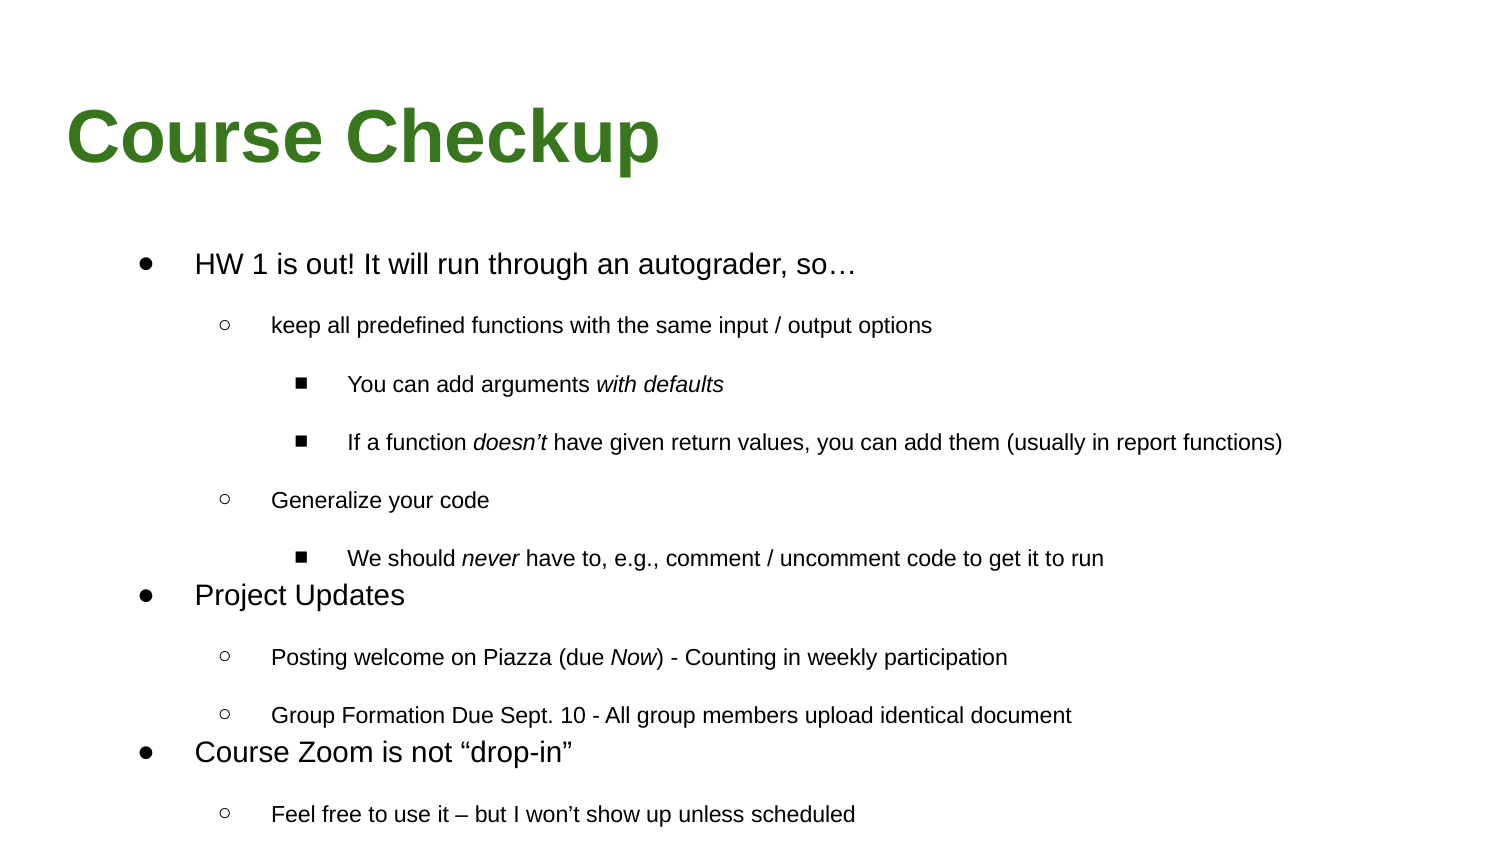

# Course Checkup
HW 1 is out! It will run through an autograder, so…
keep all predefined functions with the same input / output options
You can add arguments with defaults
If a function doesn’t have given return values, you can add them (usually in report functions)
Generalize your code
We should never have to, e.g., comment / uncomment code to get it to run
Project Updates
Posting welcome on Piazza (due Now) - Counting in weekly participation
Group Formation Due Sept. 10 - All group members upload identical document
Course Zoom is not “drop-in”
Feel free to use it – but I won’t show up unless scheduled